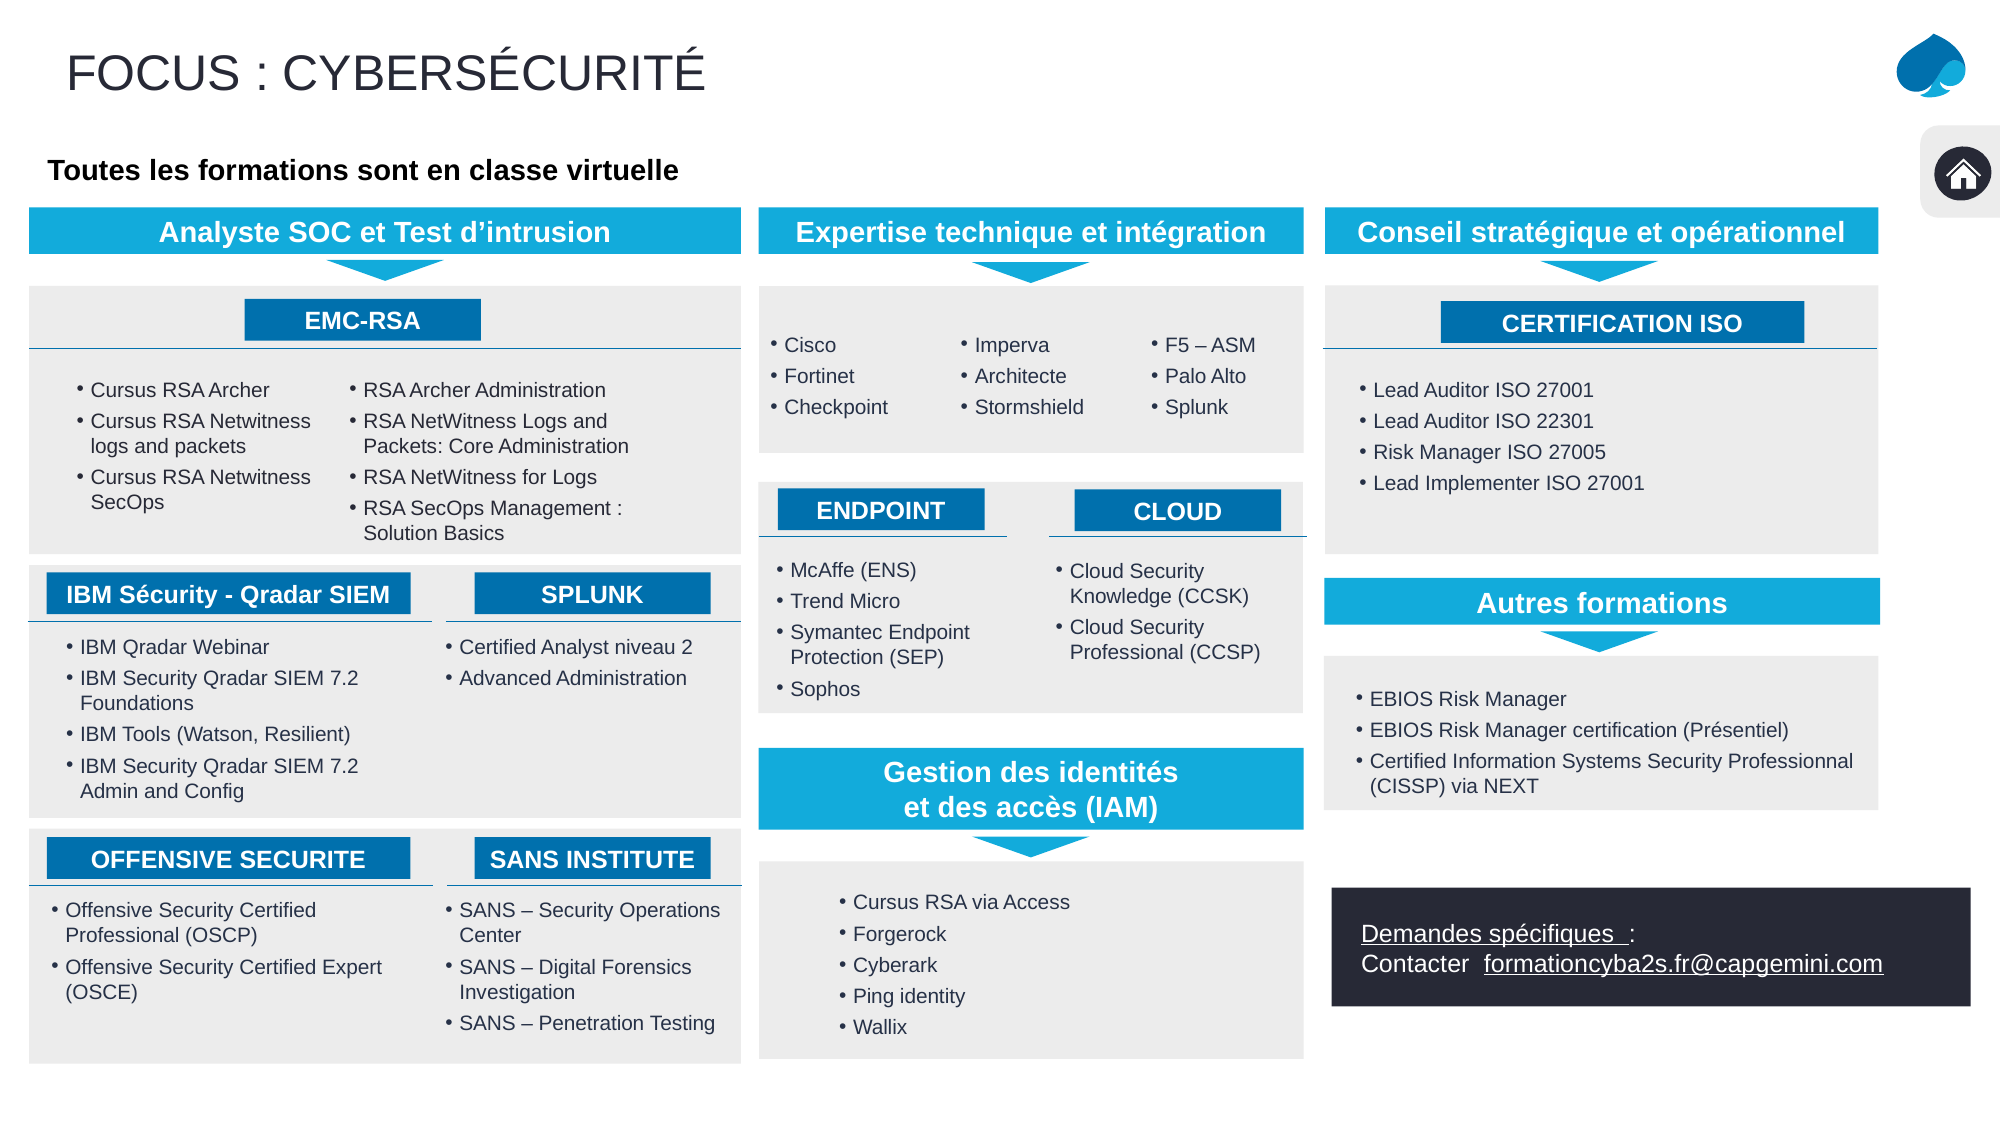

FOCUS : cybersécurité
Toutes les formations sont en classe virtuelle
Analyste SOC et Test d’intrusion
Expertise technique et intégration
Conseil stratégique et opérationnel

EMC-RSA
CERTIFICATION ISO
Cisco
Fortinet
Checkpoint
Imperva
Architecte
Stormshield
F5 – ASM
Palo Alto
Splunk
Cursus RSA Archer
Cursus RSA Netwitness logs and packets
Cursus RSA Netwitness SecOps
RSA Archer Administration
RSA NetWitness Logs and Packets: Core Administration
RSA NetWitness for Logs
RSA SecOps Management : Solution Basics
Lead Auditor ISO 27001
Lead Auditor ISO 22301
Risk Manager ISO 27005
Lead Implementer ISO 27001

ENDPOINT
CLOUD
McAffe (ENS)
Trend Micro
Symantec Endpoint Protection (SEP)
Sophos
Cloud Security Knowledge (CCSK)
Cloud Security Professional (CCSP)

IBM Sécurity - Qradar SIEM
SPLUNK
Autres formations
IBM Qradar Webinar
IBM Security Qradar SIEM 7.2 Foundations
IBM Tools (Watson, Resilient)
IBM Security Qradar SIEM 7.2 Admin and Config
Certified Analyst niveau 2
Advanced Administration

EBIOS Risk Manager
EBIOS Risk Manager certification (Présentiel)
Certified Information Systems Security Professionnal (CISSP) via NEXT

Gestion des identités
et des accès (IAM)

OFFENSIVE SECURITE
SANS INSTITUTE

Cursus RSA via Access
Forgerock
Cyberark
Ping identity
Wallix
Demandes spécifiques  :
Contacter  formationcyba2s.fr@capgemini.com
Offensive Security Certified Professional (OSCP)
Offensive Security Certified Expert (OSCE)
SANS – Security Operations Center
SANS – Digital Forensics Investigation
SANS – Penetration Testing